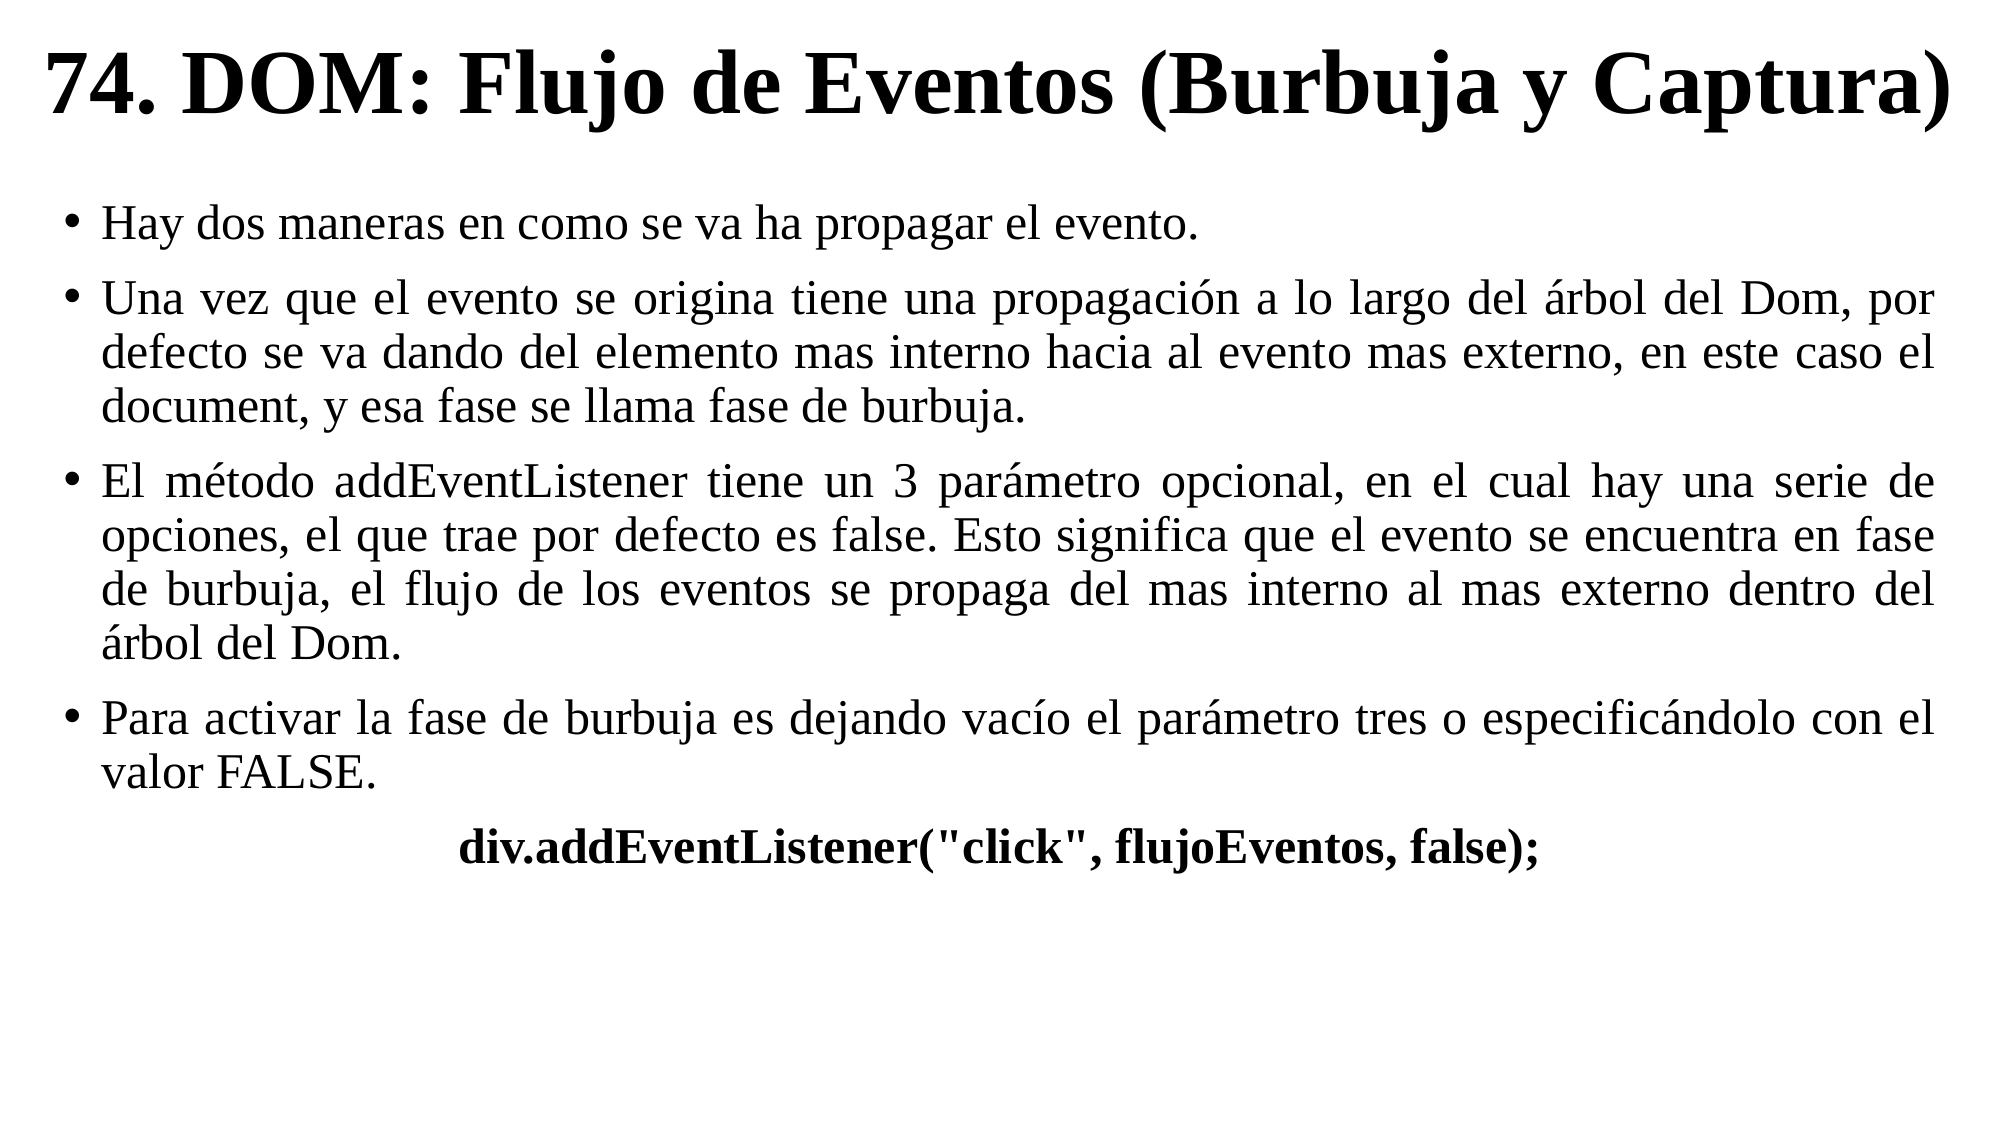

# 74. DOM: Flujo de Eventos (Burbuja y Captura)
Hay dos maneras en como se va ha propagar el evento.
Una vez que el evento se origina tiene una propagación a lo largo del árbol del Dom, por defecto se va dando del elemento mas interno hacia al evento mas externo, en este caso el document, y esa fase se llama fase de burbuja.
El método addEventListener tiene un 3 parámetro opcional, en el cual hay una serie de opciones, el que trae por defecto es false. Esto significa que el evento se encuentra en fase de burbuja, el flujo de los eventos se propaga del mas interno al mas externo dentro del árbol del Dom.
Para activar la fase de burbuja es dejando vacío el parámetro tres o especificándolo con el valor FALSE.
div.addEventListener("click", flujoEventos, false);